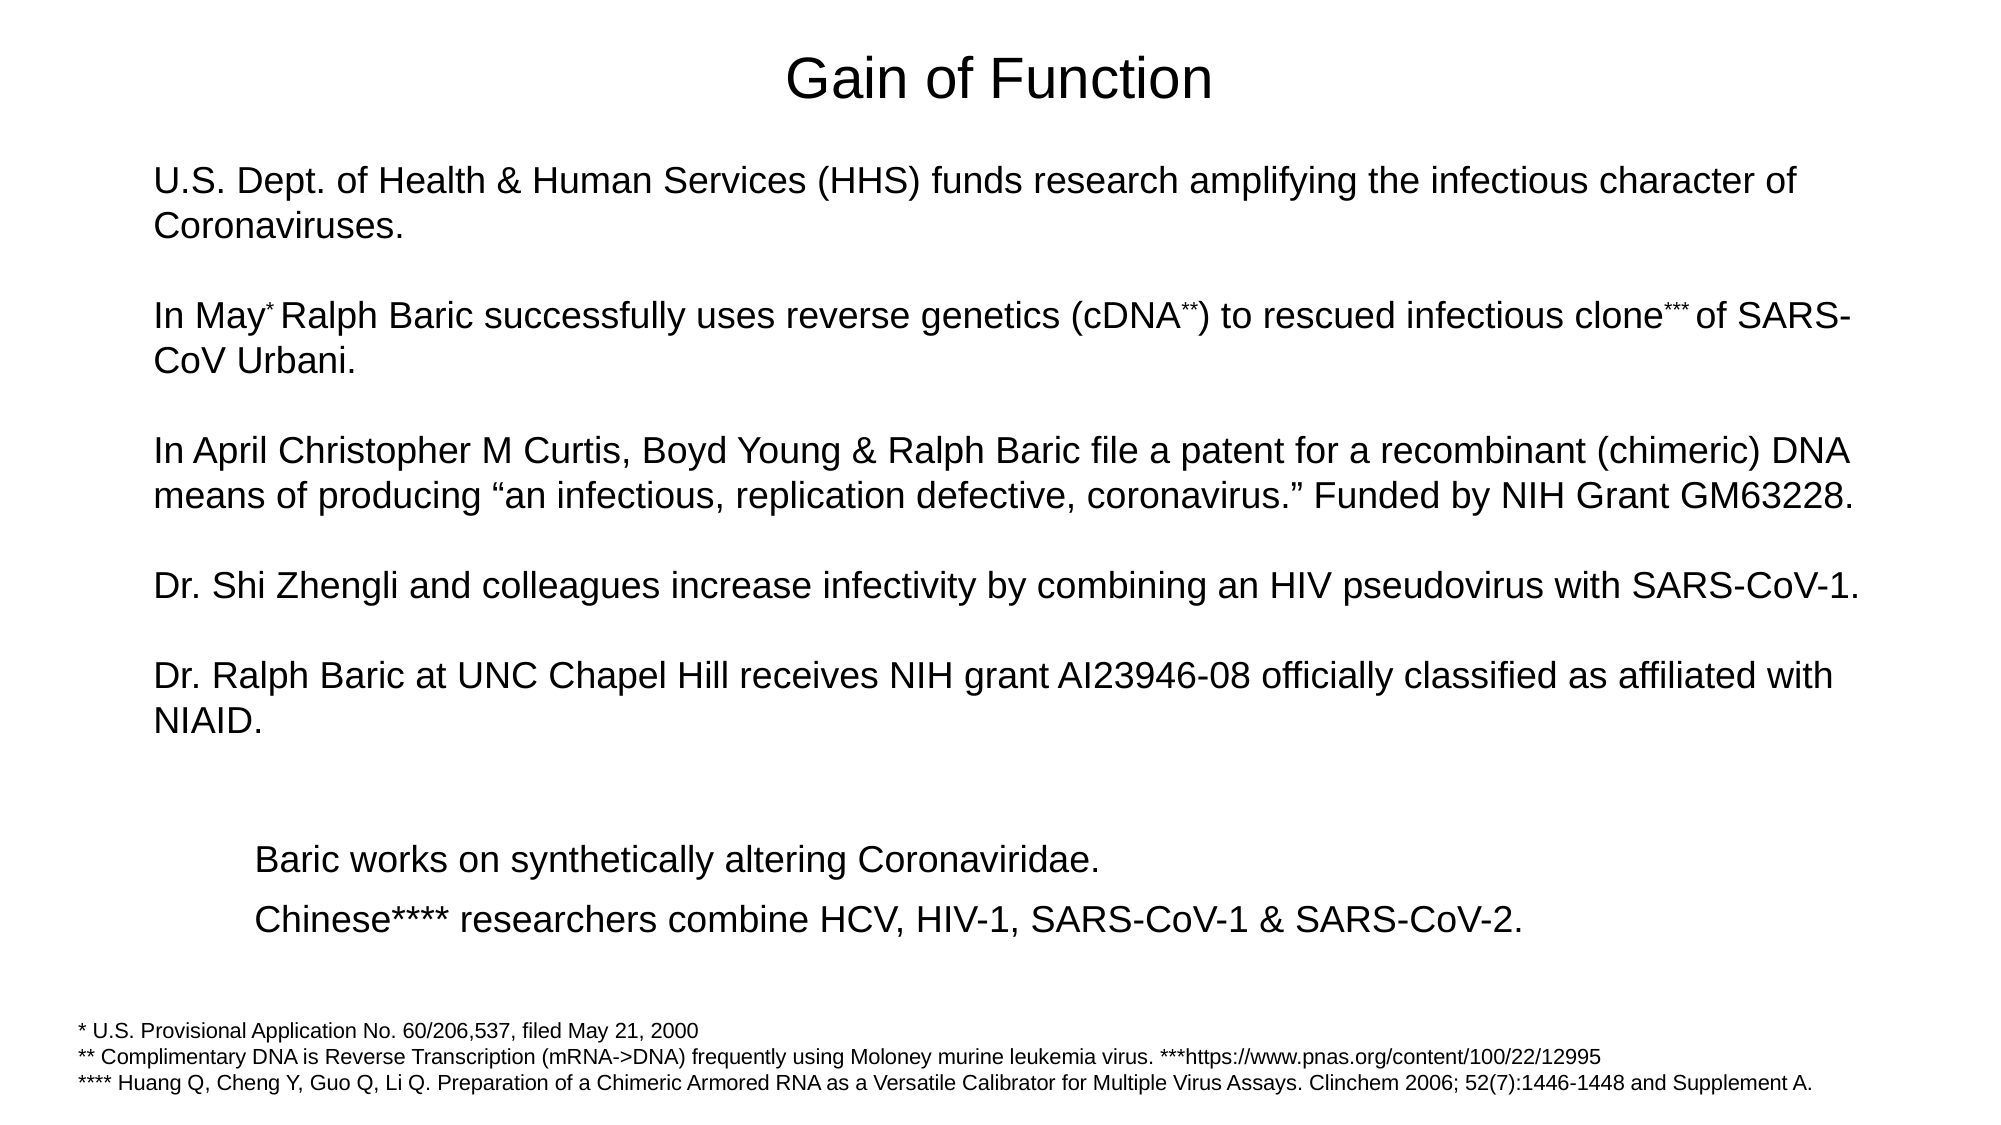

Gain of Function
U.S. Dept. of Health & Human Services (HHS) funds research amplifying the infectious character of Coronaviruses.

In May* Ralph Baric successfully uses reverse genetics (cDNA**) to rescued infectious clone*** of SARS-CoV Urbani.

In April Christopher M Curtis, Boyd Young & Ralph Baric file a patent for a recombinant (chimeric) DNA means of producing “an infectious, replication defective, coronavirus.” Funded by NIH Grant GM63228.

Dr. Shi Zhengli and colleagues increase infectivity by combining an HIV pseudovirus with SARS-CoV-1.

Dr. Ralph Baric at UNC Chapel Hill receives NIH grant AI23946-08 officially classified as affiliated with NIAID.
Baric works on synthetically altering Coronaviridae.
Chinese**** researchers combine HCV, HIV-1, SARS-CoV-1 & SARS-CoV-2.
* U.S. Provisional Application No. 60/206,537, filed May 21, 2000
** Complimentary DNA is Reverse Transcription (mRNA->DNA) frequently using Moloney murine leukemia virus. ***https://www.pnas.org/content/100/22/12995
**** Huang Q, Cheng Y, Guo Q, Li Q. Preparation of a Chimeric Armored RNA as a Versatile Calibrator for Multiple Virus Assays. Clinchem 2006; 52(7):1446-1448 and Supplement A.